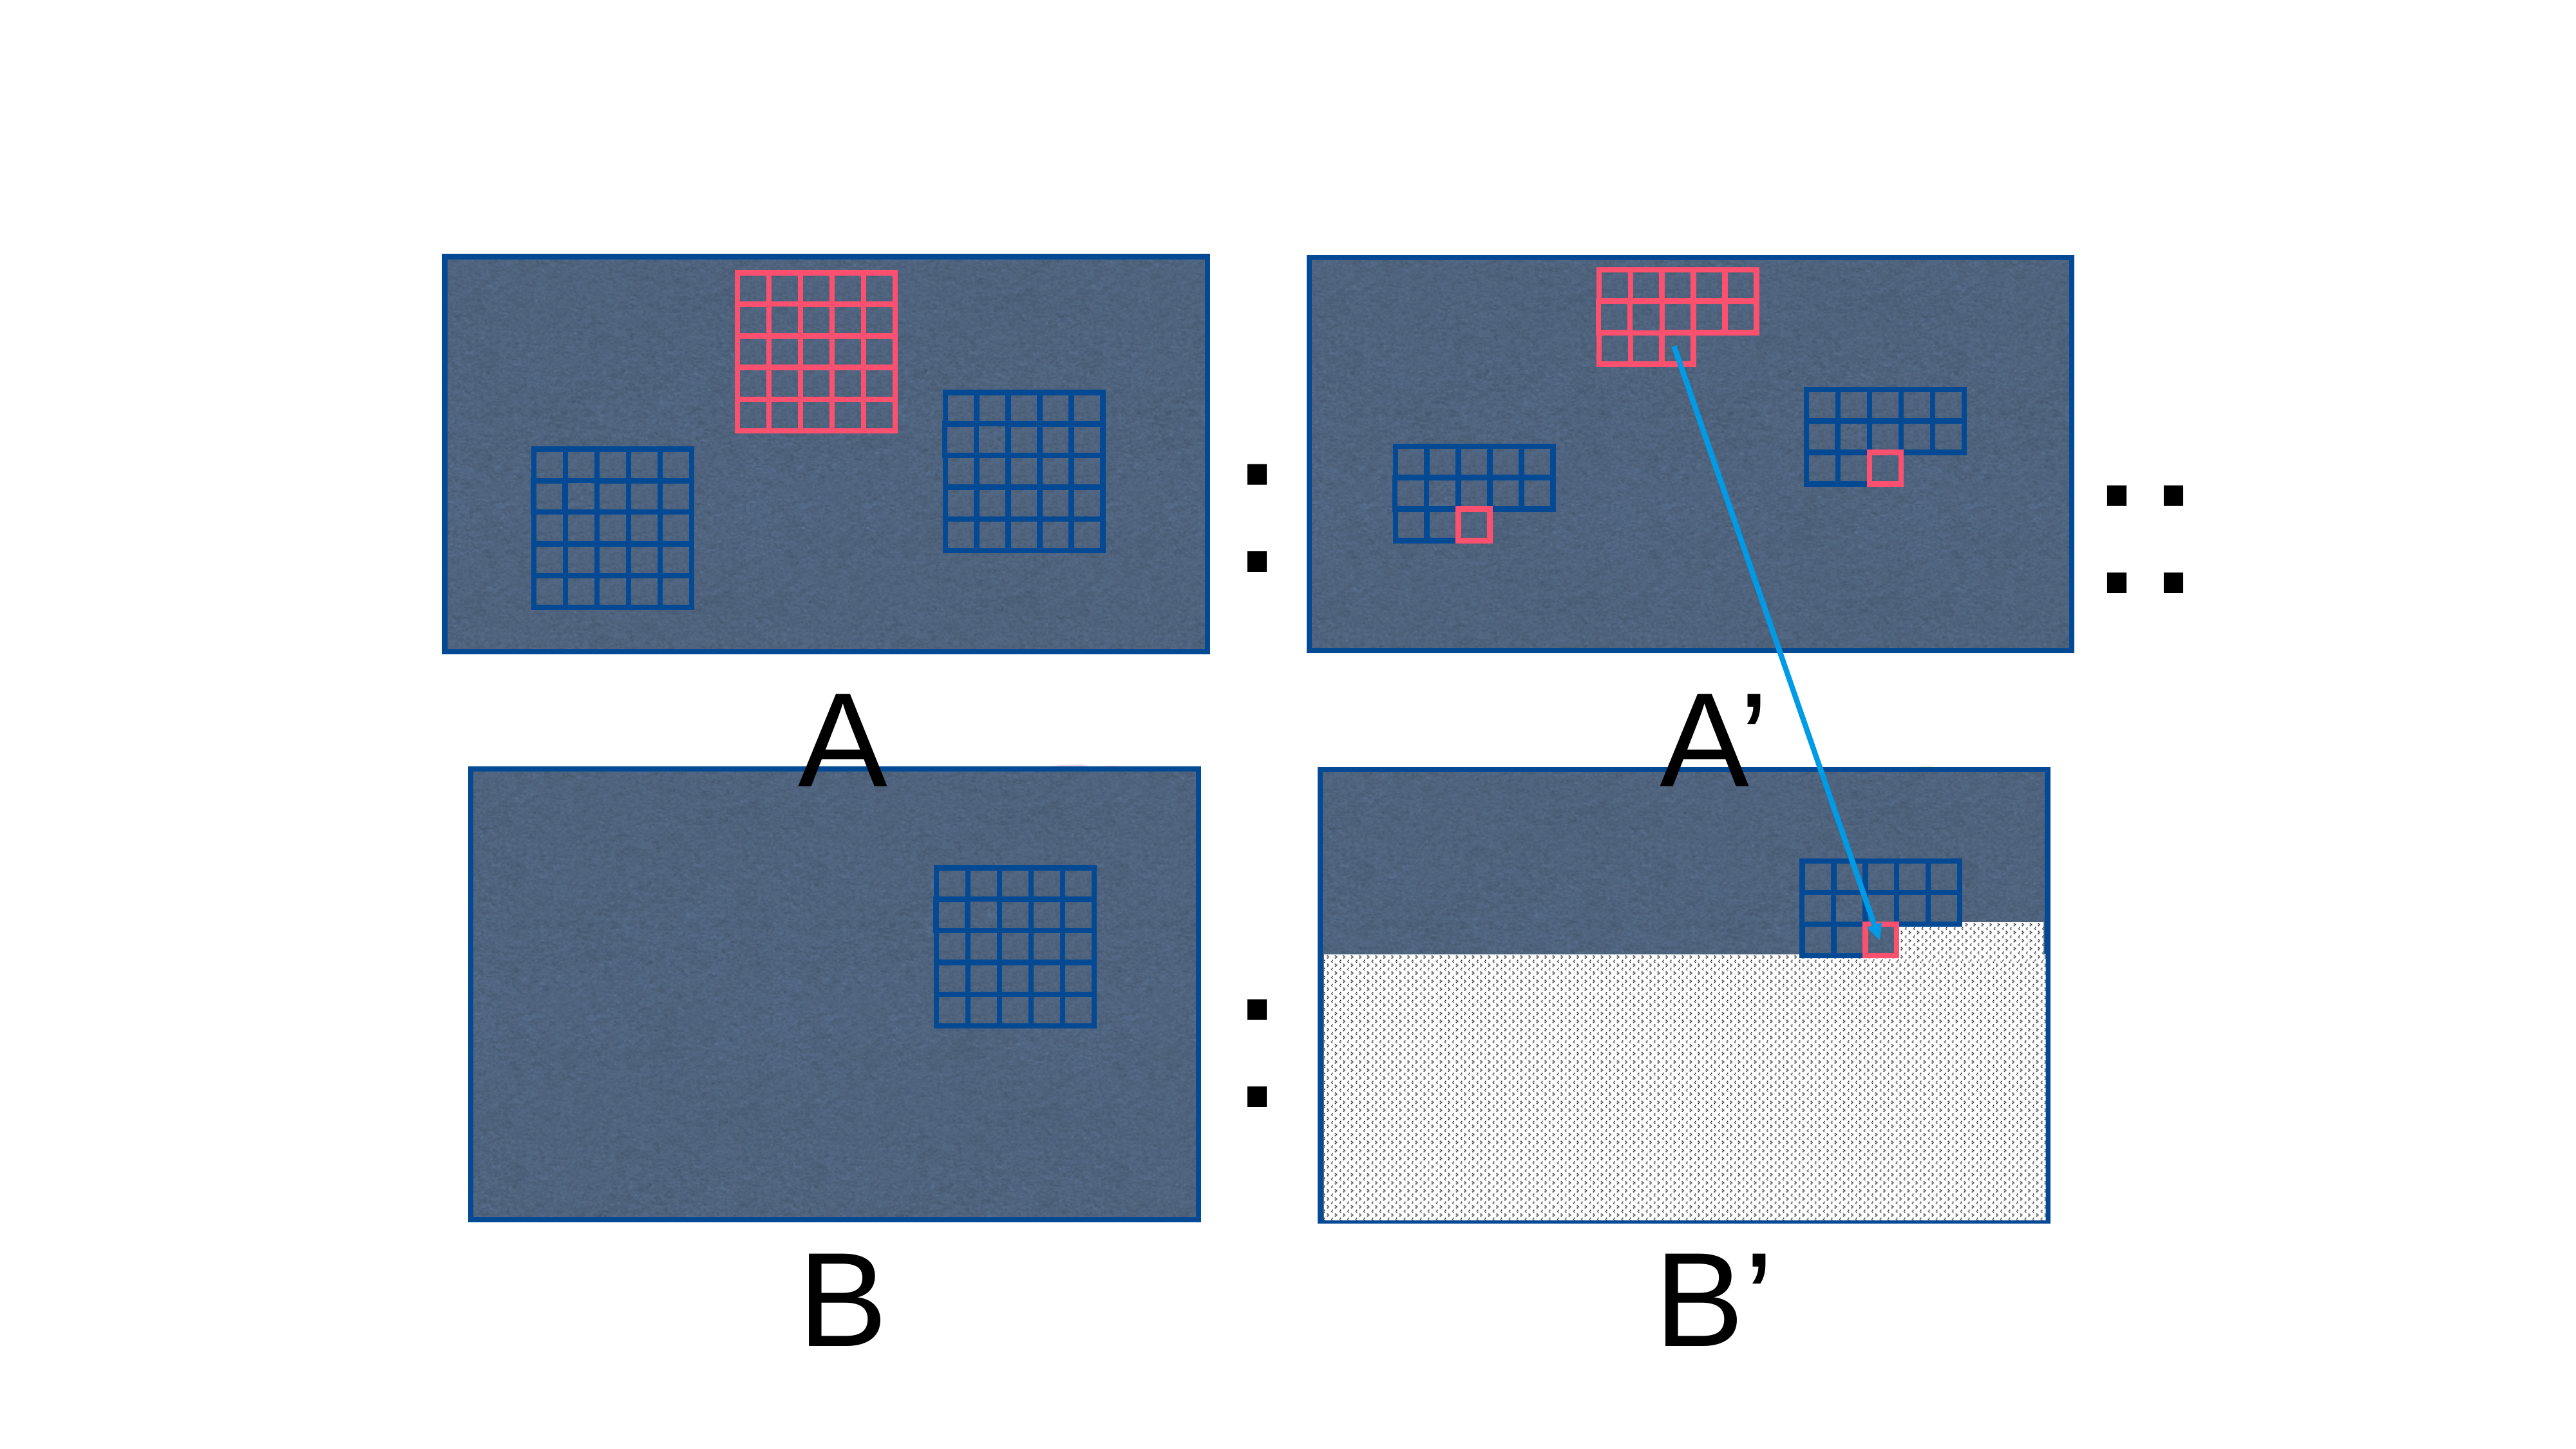

:
::

A
A’

:

B
B’